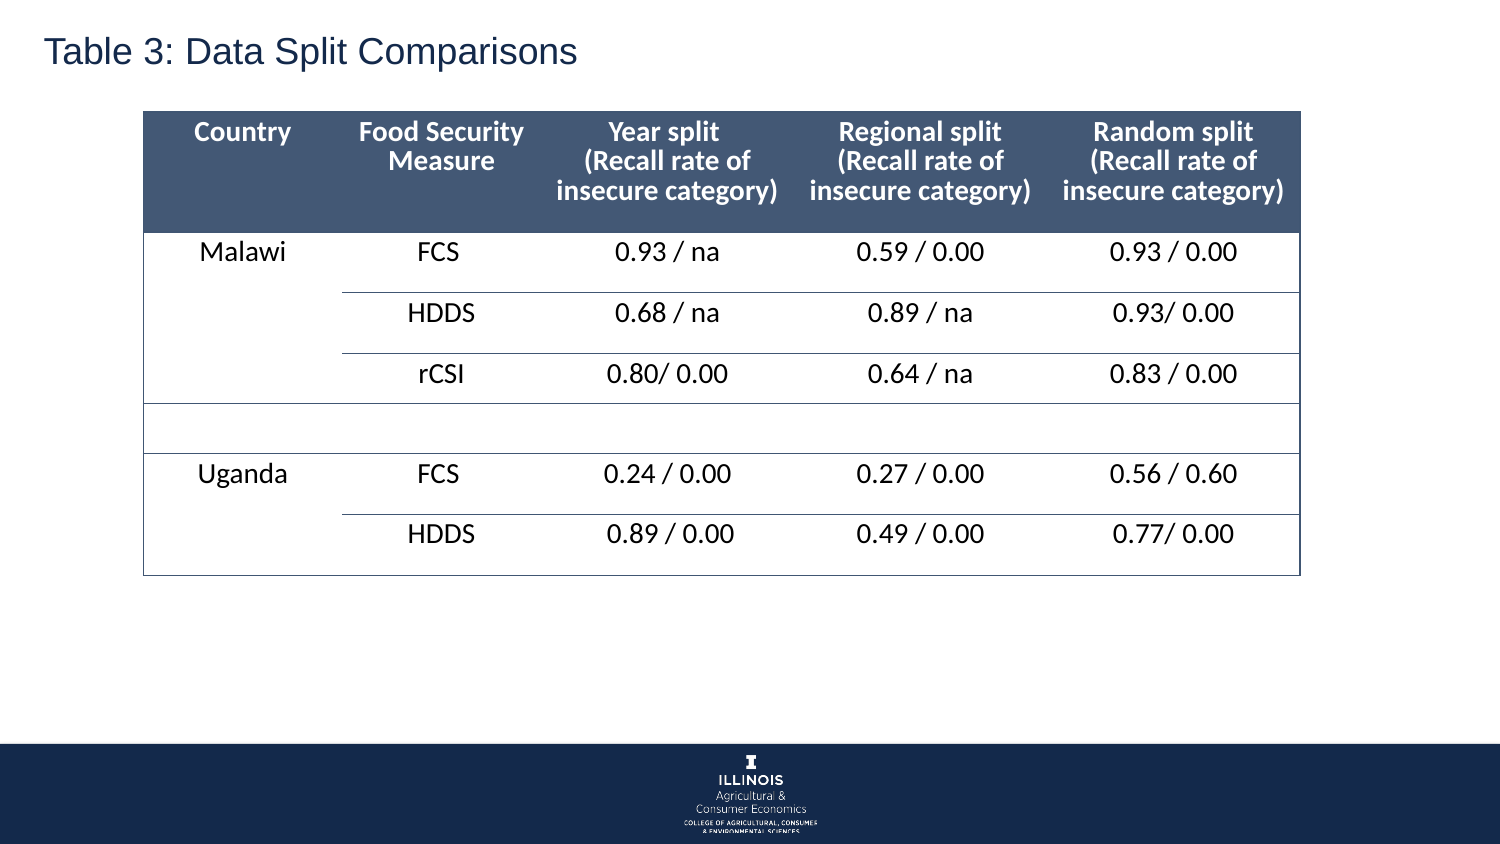

Table 3: Data Split Comparisons

| Country | Food Security Measure | Year split (Recall rate of insecure category) | Regional split (Recall rate of insecure category) | Random split (Recall rate of insecure category) |
| --- | --- | --- | --- | --- |
| Malawi | FCS | 0.93 / na | 0.59 / 0.00 | 0.93 / 0.00 |
|  | HDDS | 0.68 / na | 0.89 / na | 0.93/ 0.00 |
|  | rCSI | 0.80/ 0.00 | 0.64 / na | 0.83 / 0.00 |
|  |  |  |  |  |
| Uganda | FCS | 0.24 / 0.00 | 0.27 / 0.00 | 0.56 / 0.60 |
|  | HDDS | 0.89 / 0.00 | 0.49 / 0.00 | 0.77/ 0.00 |